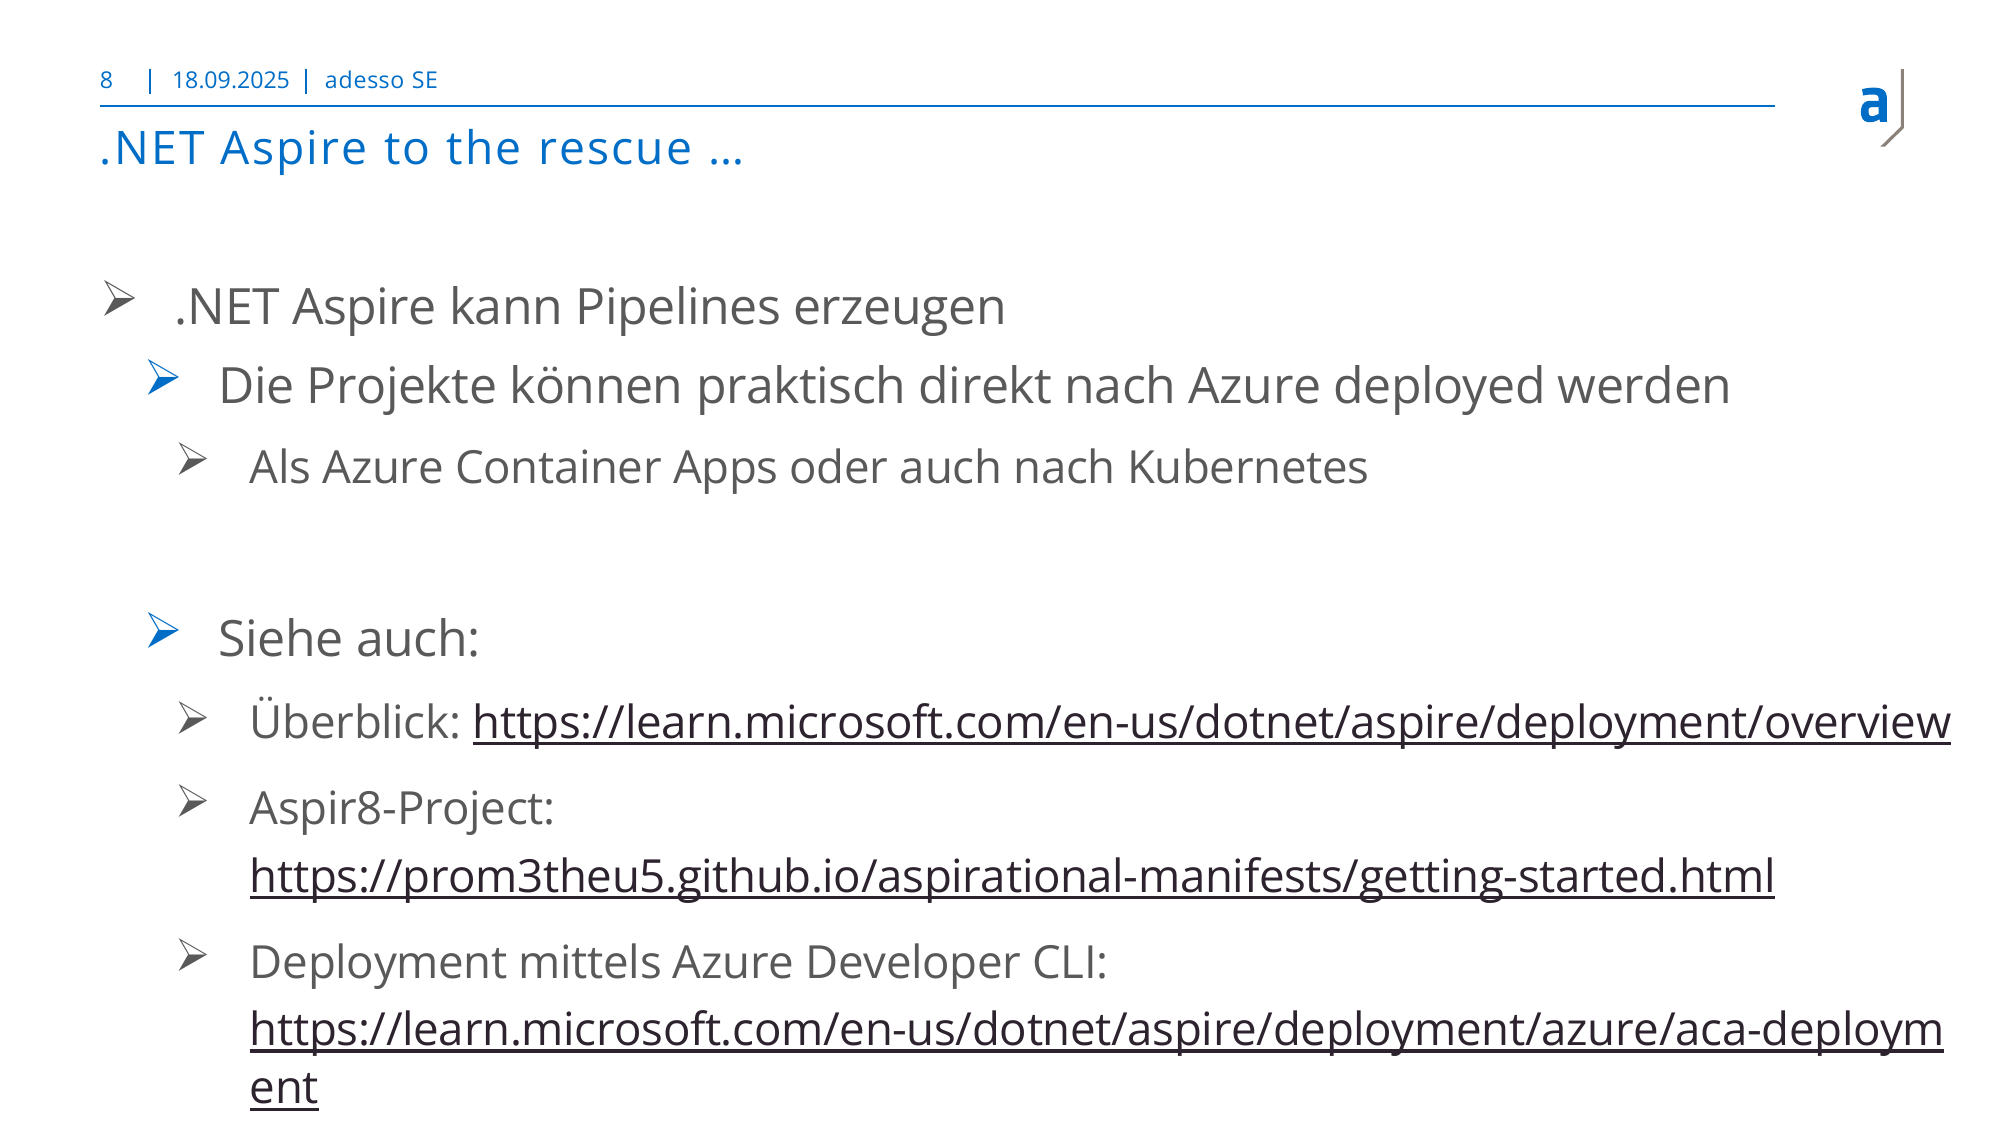

8
18.09.2025
adesso SE

# .NET Aspire to the rescue …
.NET Aspire kann Pipelines erzeugen
Die Projekte können praktisch direkt nach Azure deployed werden
Als Azure Container Apps oder auch nach Kubernetes

Siehe auch:
Überblick: https://learn.microsoft.com/en-us/dotnet/aspire/deployment/overview
Aspir8-Project: https://prom3theu5.github.io/aspirational-manifests/getting-started.html
Deployment mittels Azure Developer CLI: https://learn.microsoft.com/en-us/dotnet/aspire/deployment/azure/aca-deployment